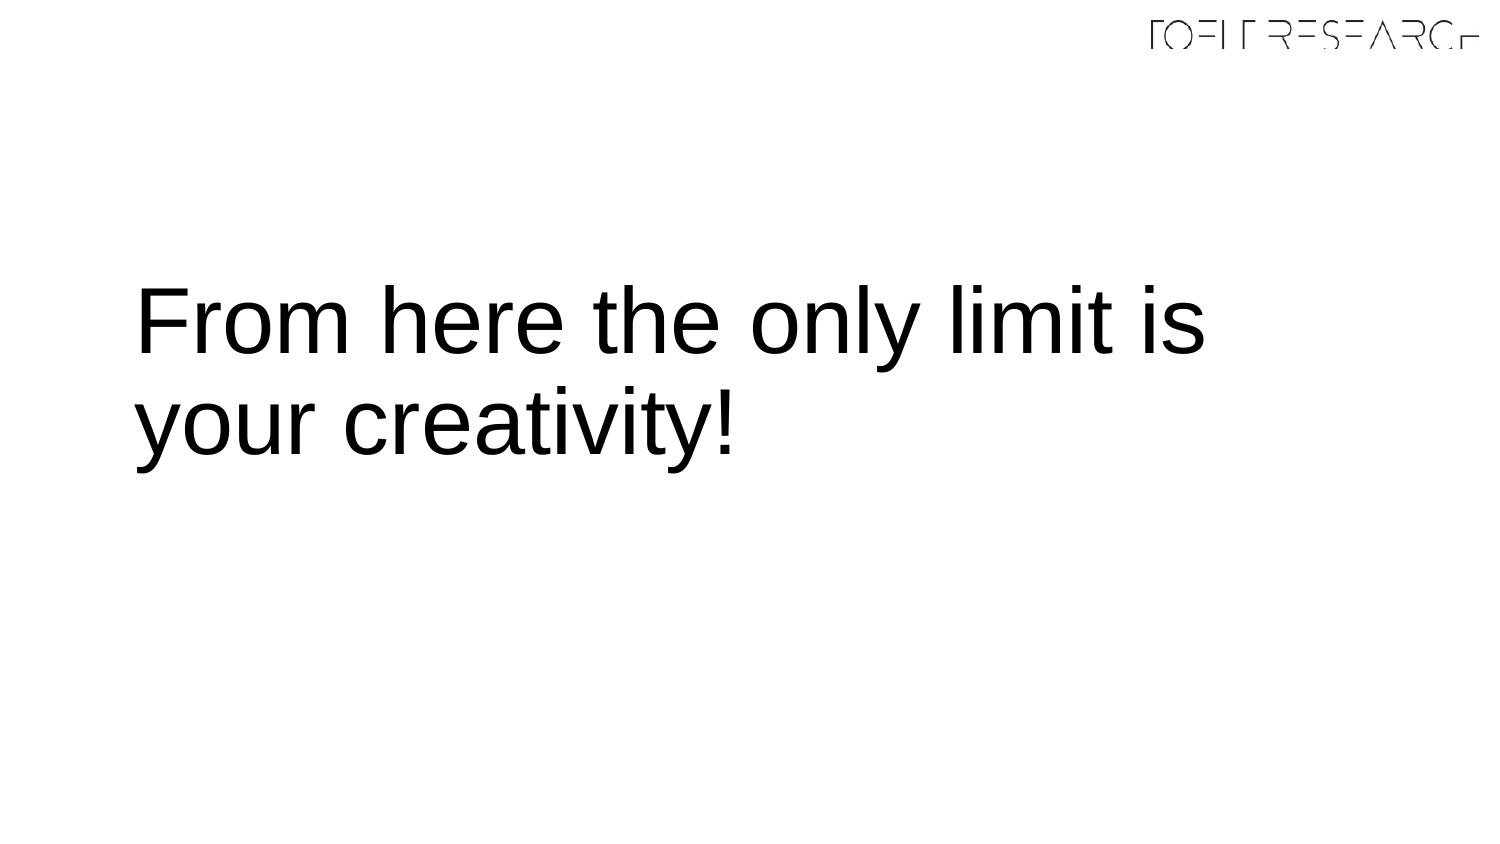

# From here the only limit is your creativity!